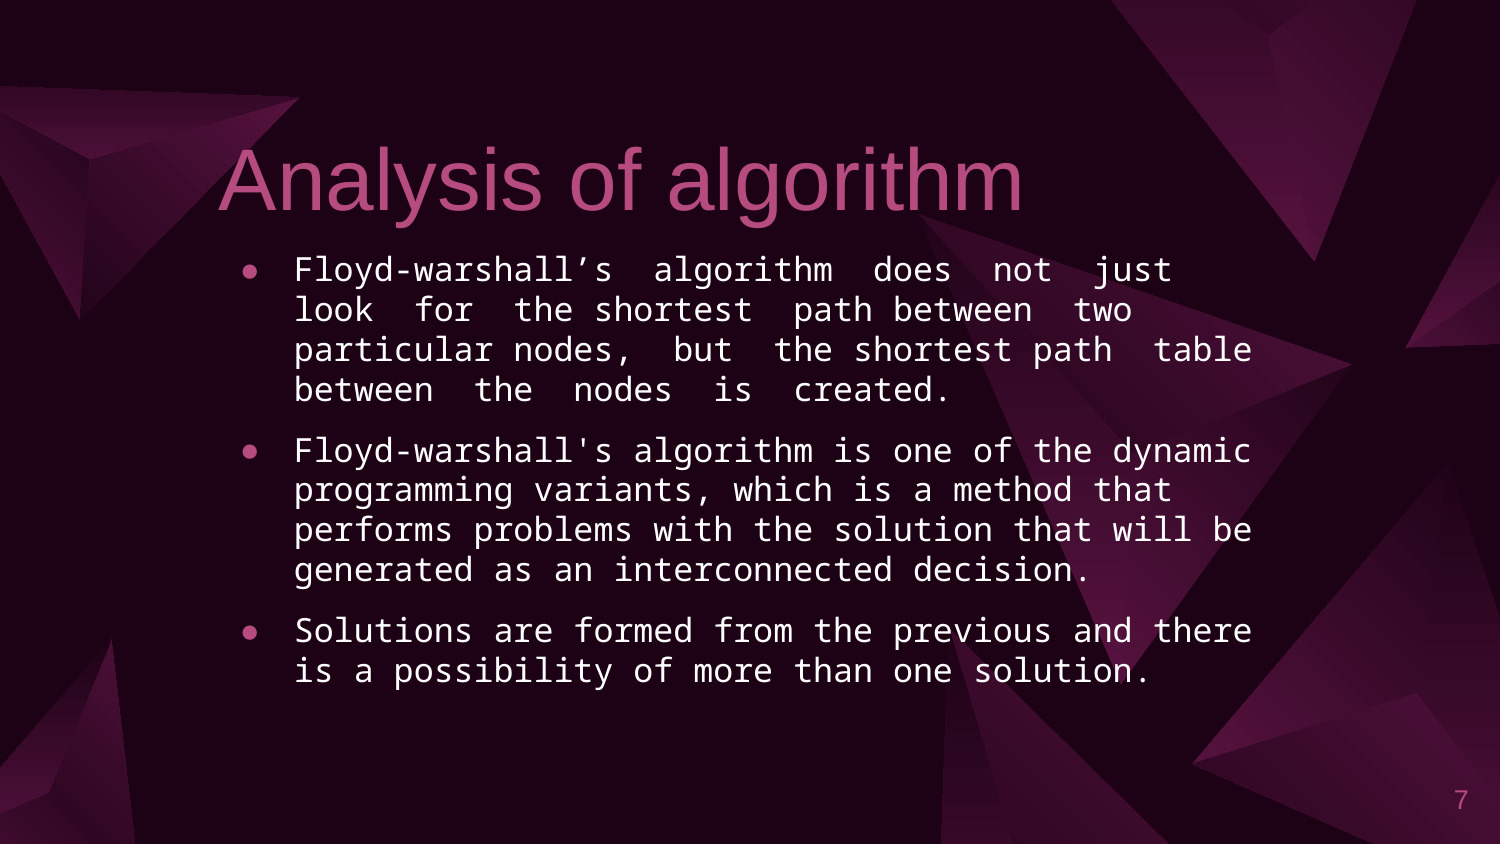

# Analysis of algorithm
Floyd-warshall’s  algorithm  does  not  just  look  for  the shortest  path between  two  particular nodes,  but  the shortest path  table  between  the  nodes  is  created.
Floyd-warshall's algorithm is one of the dynamic programming variants, which is a method that performs problems with the solution that will be generated as an interconnected decision.
Solutions are formed from the previous and there is a possibility of more than one solution.
7